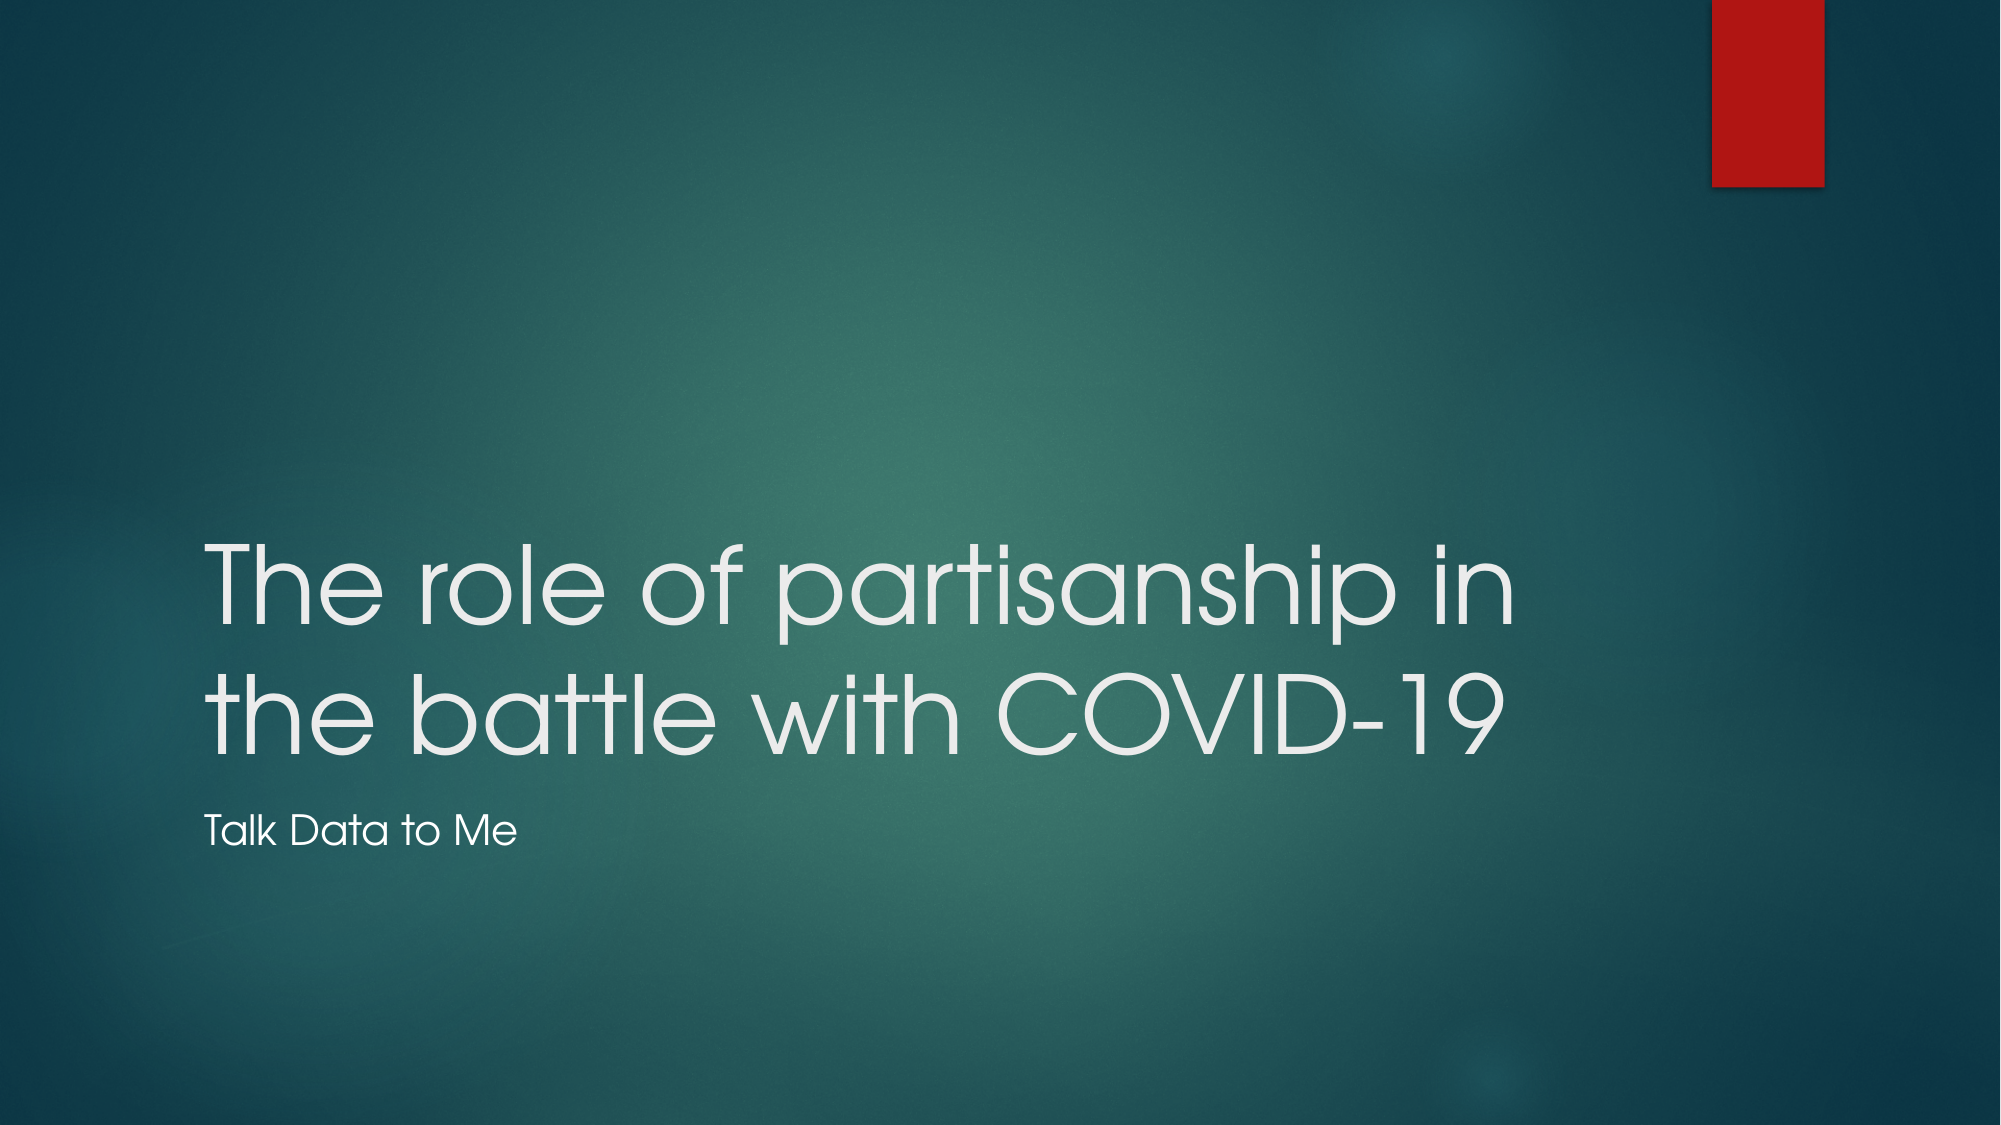

# The role of partisanship in the battle with COVID-19
Talk Data to Me